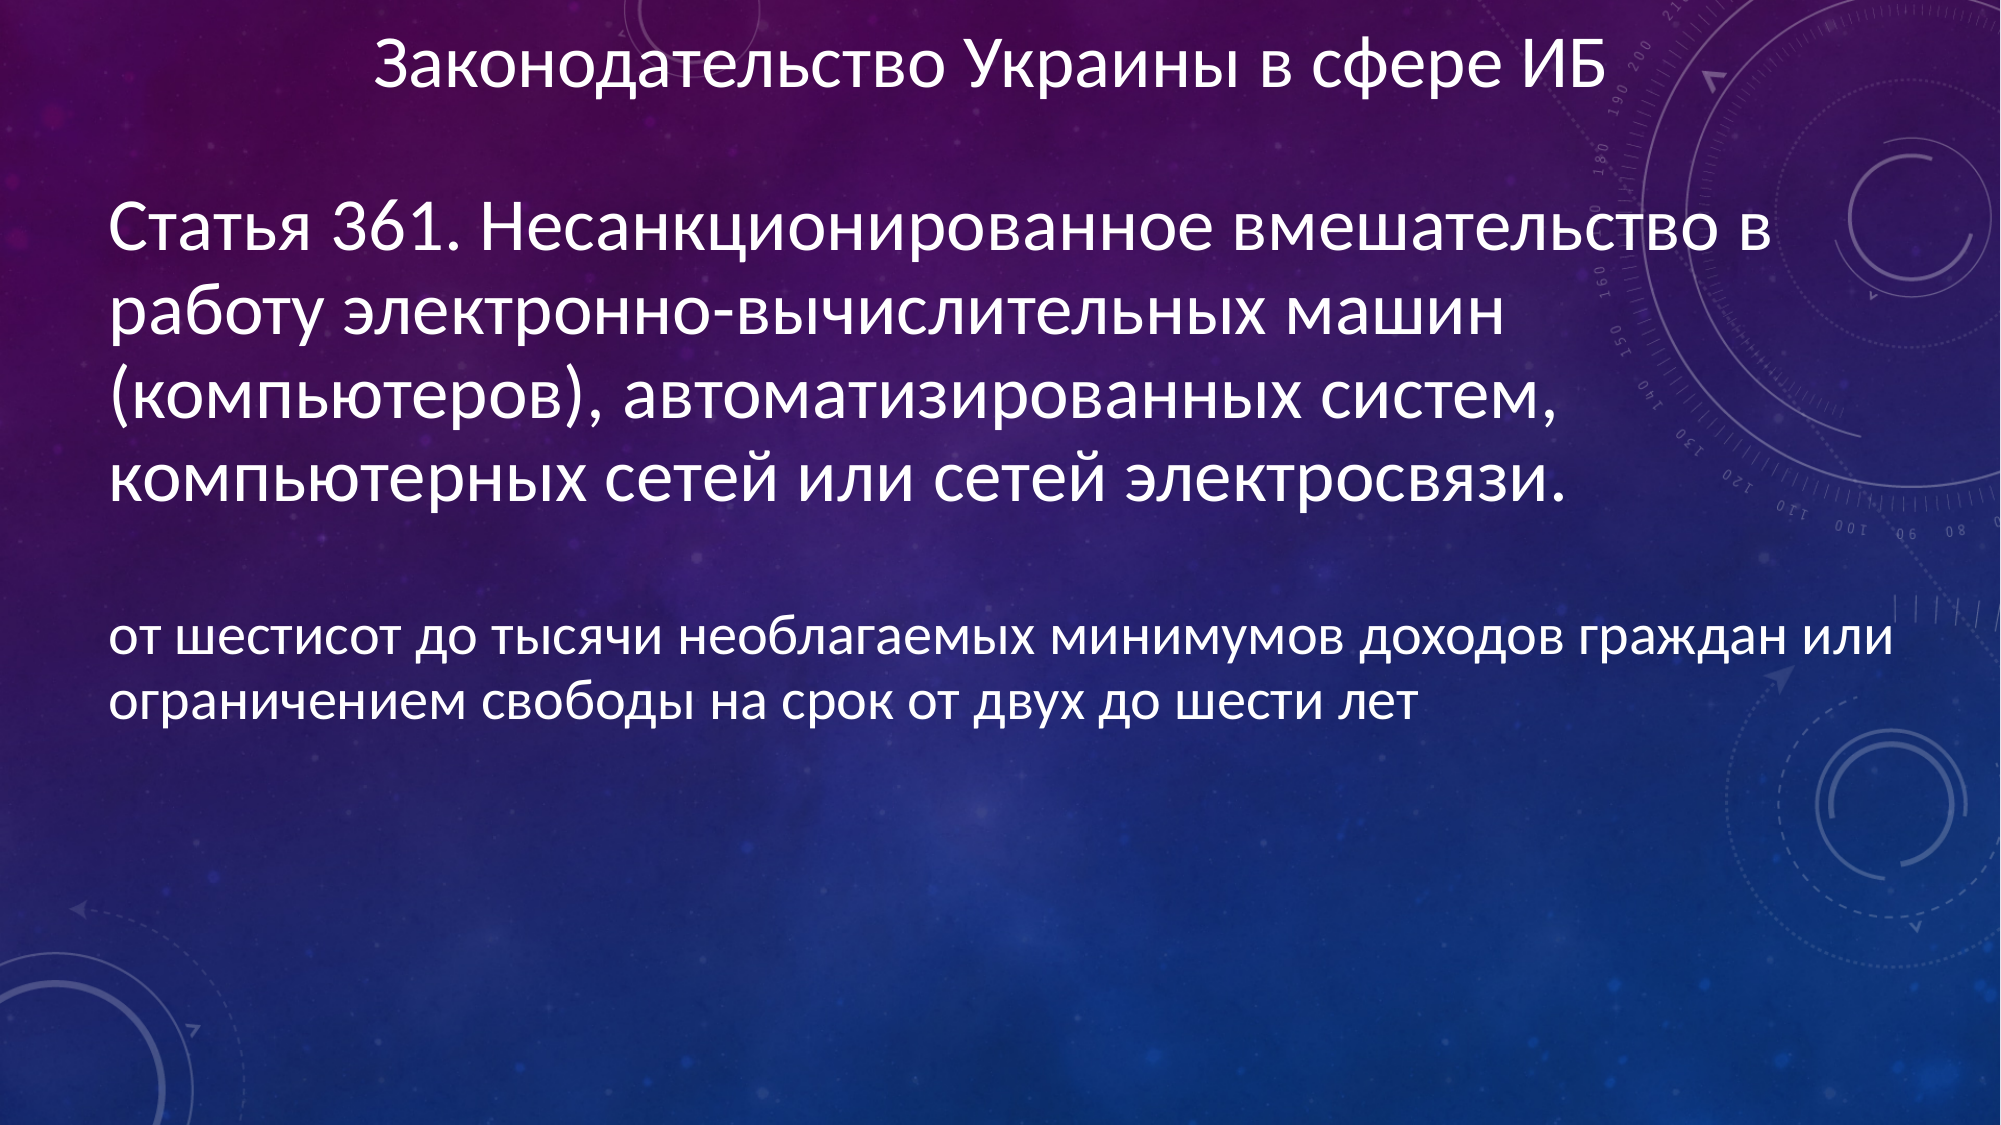

Законодательство Украины в сфере ИБ

Статья 361. Несанкционированное вмешательство в работу электронно-вычислительных машин (компьютеров), автоматизированных систем, компьютерных сетей или сетей электросвязи.

от шестисот до тысячи необлагаемых минимумов доходов граждан или ограничением свободы на срок от двух до шести лет